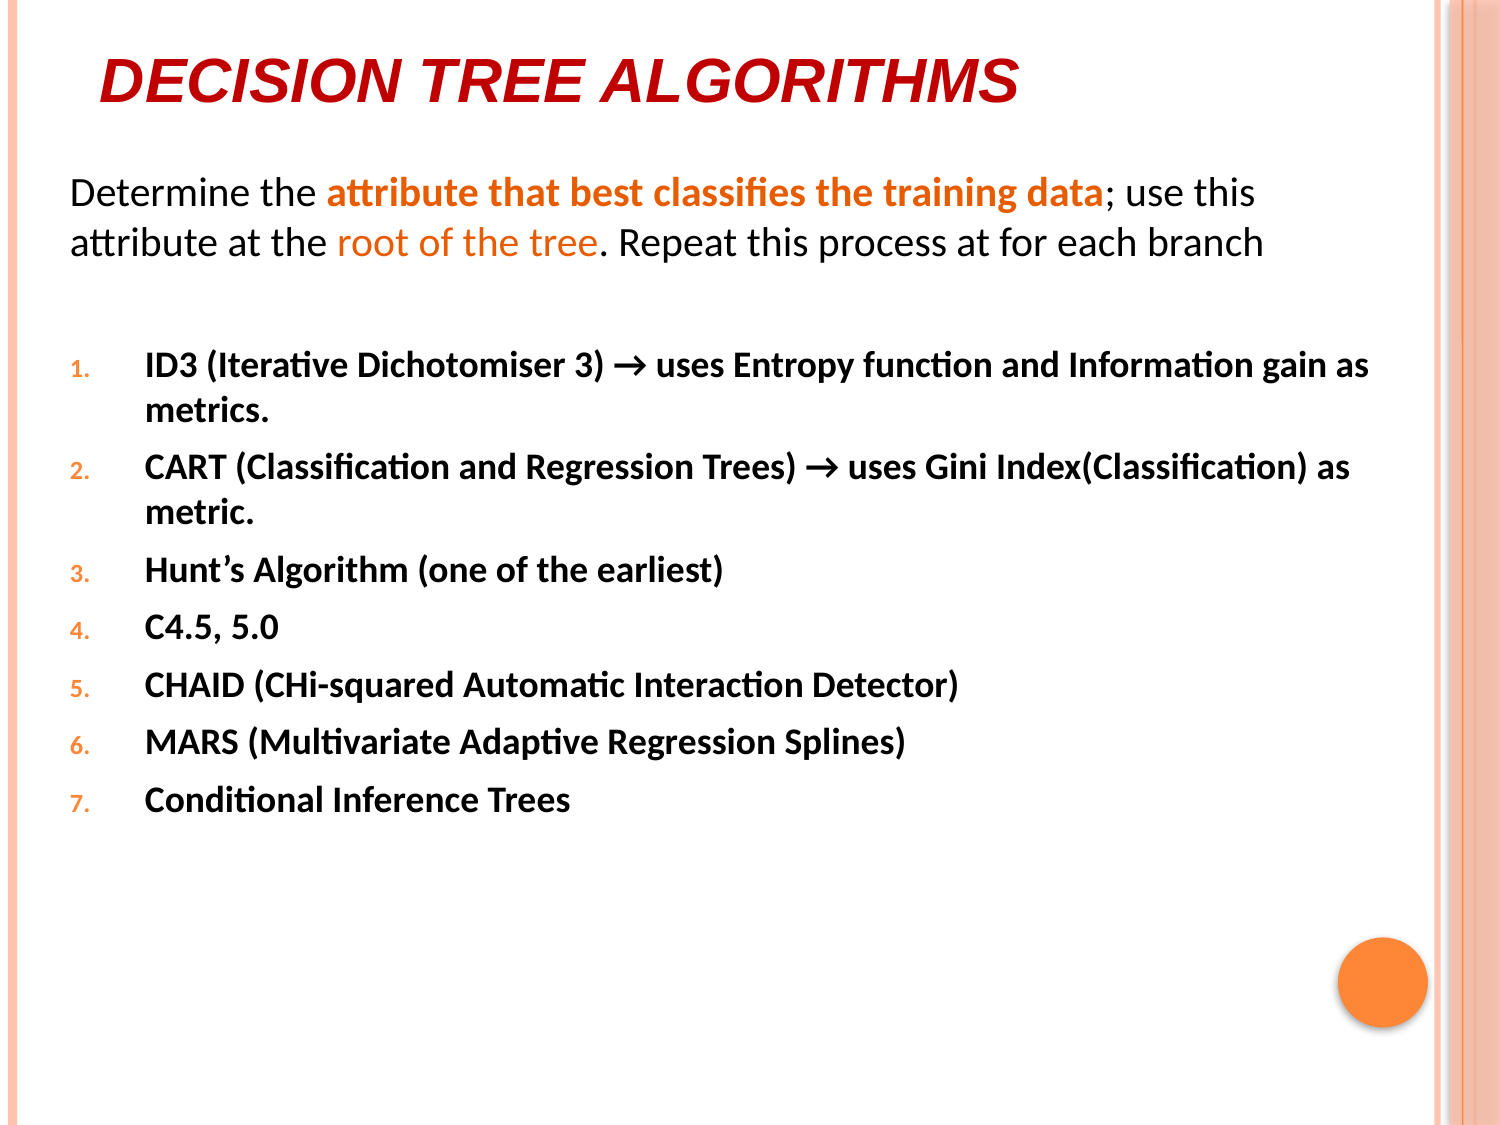

# Decision tree algorithms
Determine the attribute that best classifies the training data; use this attribute at the root of the tree. Repeat this process at for each branch

ID3 (Iterative Dichotomiser 3) → uses Entropy function and Information gain as metrics.
CART (Classification and Regression Trees) → uses Gini Index(Classification) as metric.
Hunt’s Algorithm (one of the earliest)
C4.5, 5.0
CHAID (CHi-squared Automatic Interaction Detector)
MARS (Multivariate Adaptive Regression Splines)
Conditional Inference Trees